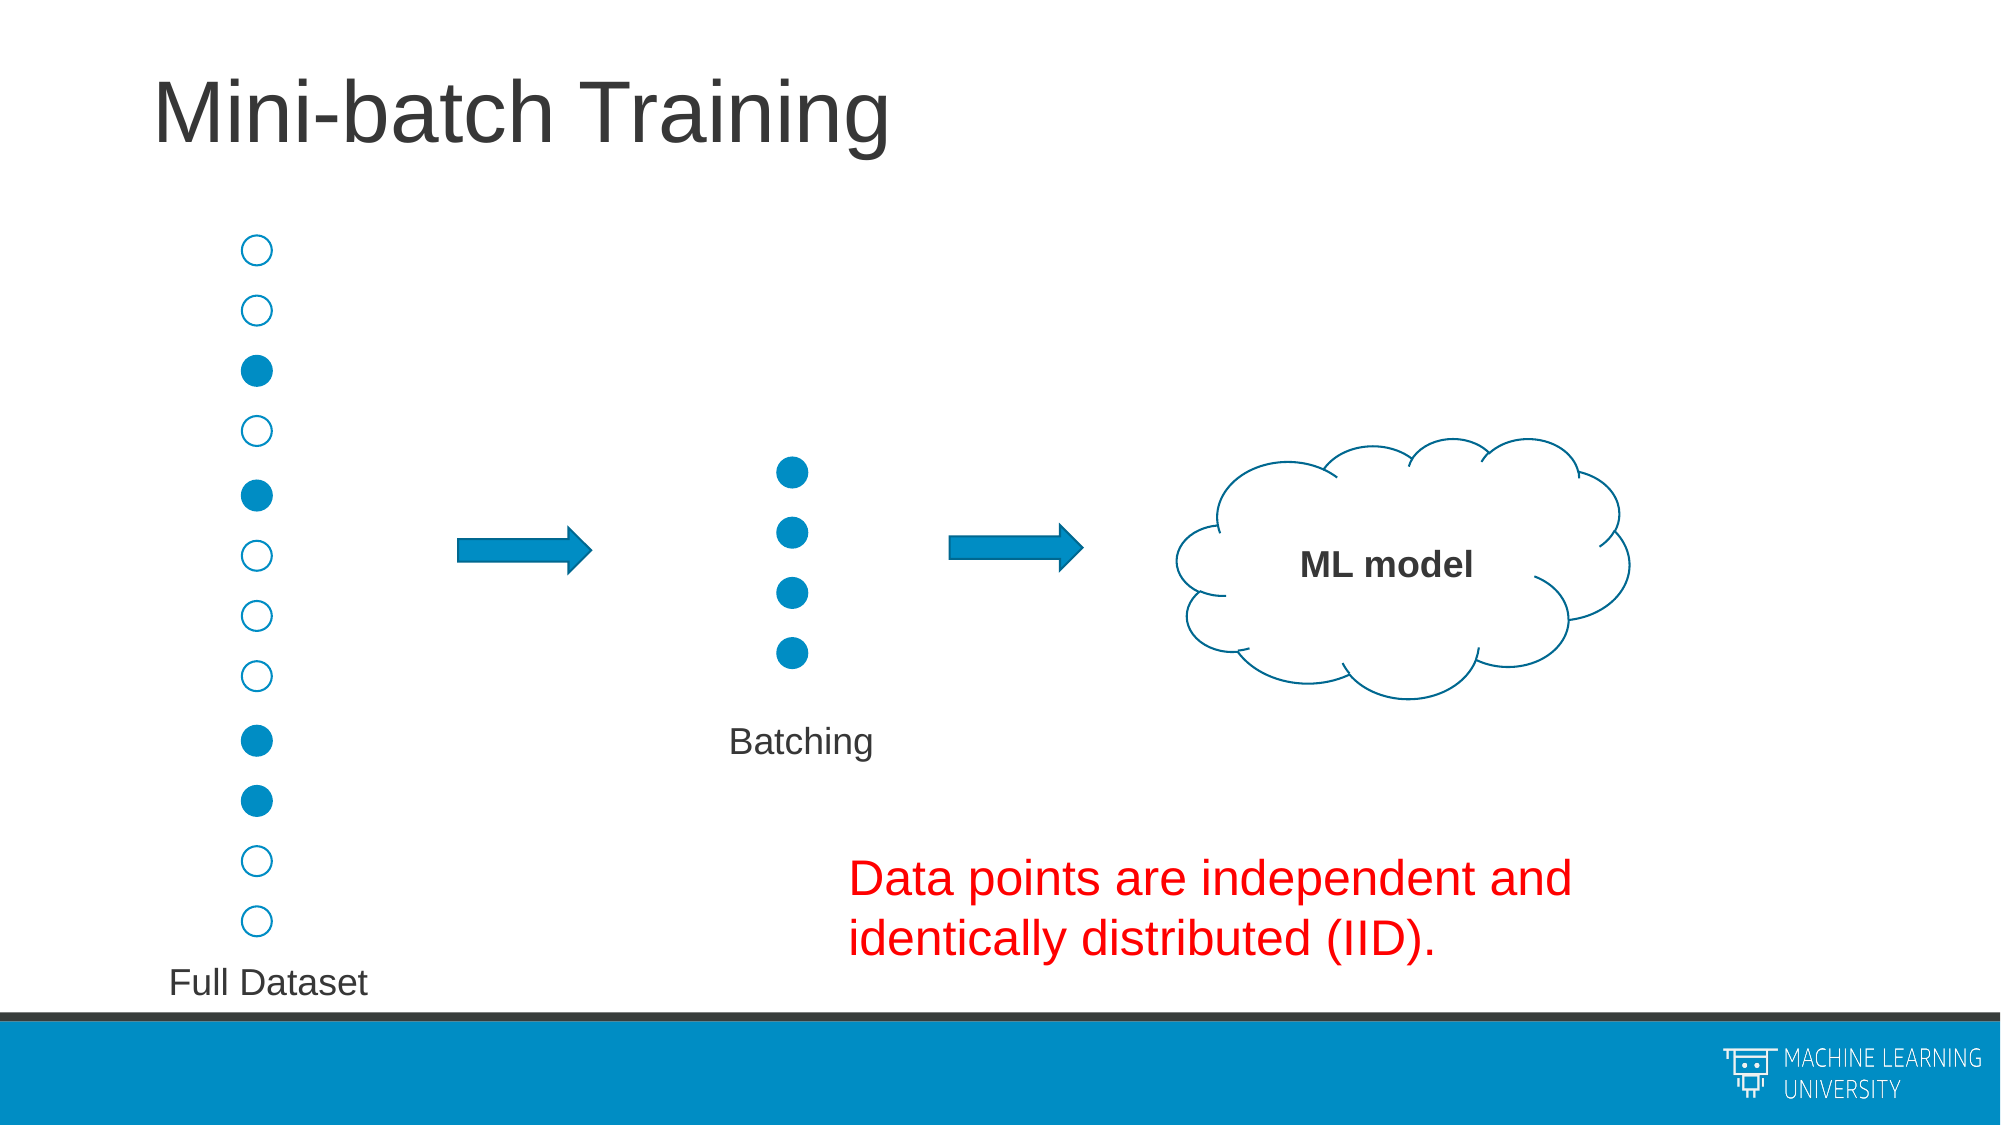

# Mini-batch Training

ML model

Batching

Data points are independent and identically distributed (IID).

Full Dataset